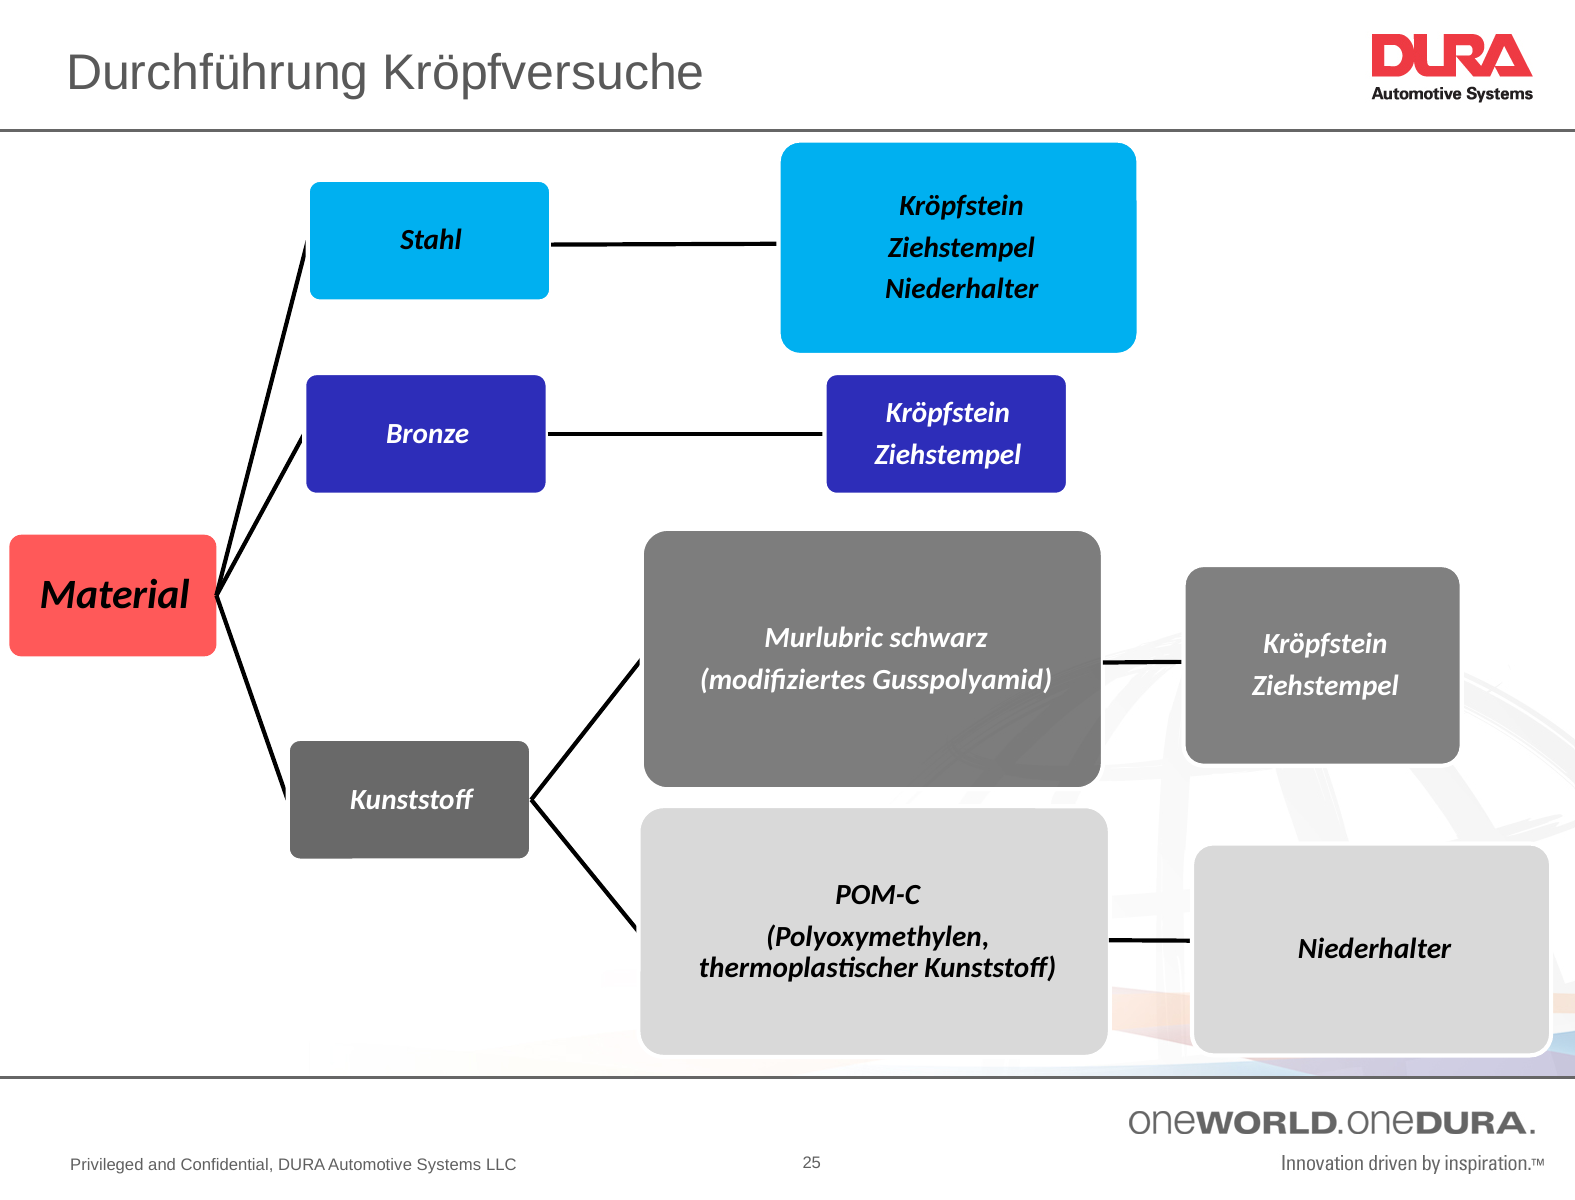

Durchführung Kröpfversuche
Material

Stahl

Kröpfstein
Ziehstempel
Niederhalter

Bronze

Kröpfstein
Ziehstempel

Kunststoff

Murlubric schwarz
(modifiziertes Gusspolyamid)

Kröpfstein
Ziehstempel

POM-C
(Polyoxymethylen, thermoplastischer Kunststoff)

Niederhalter